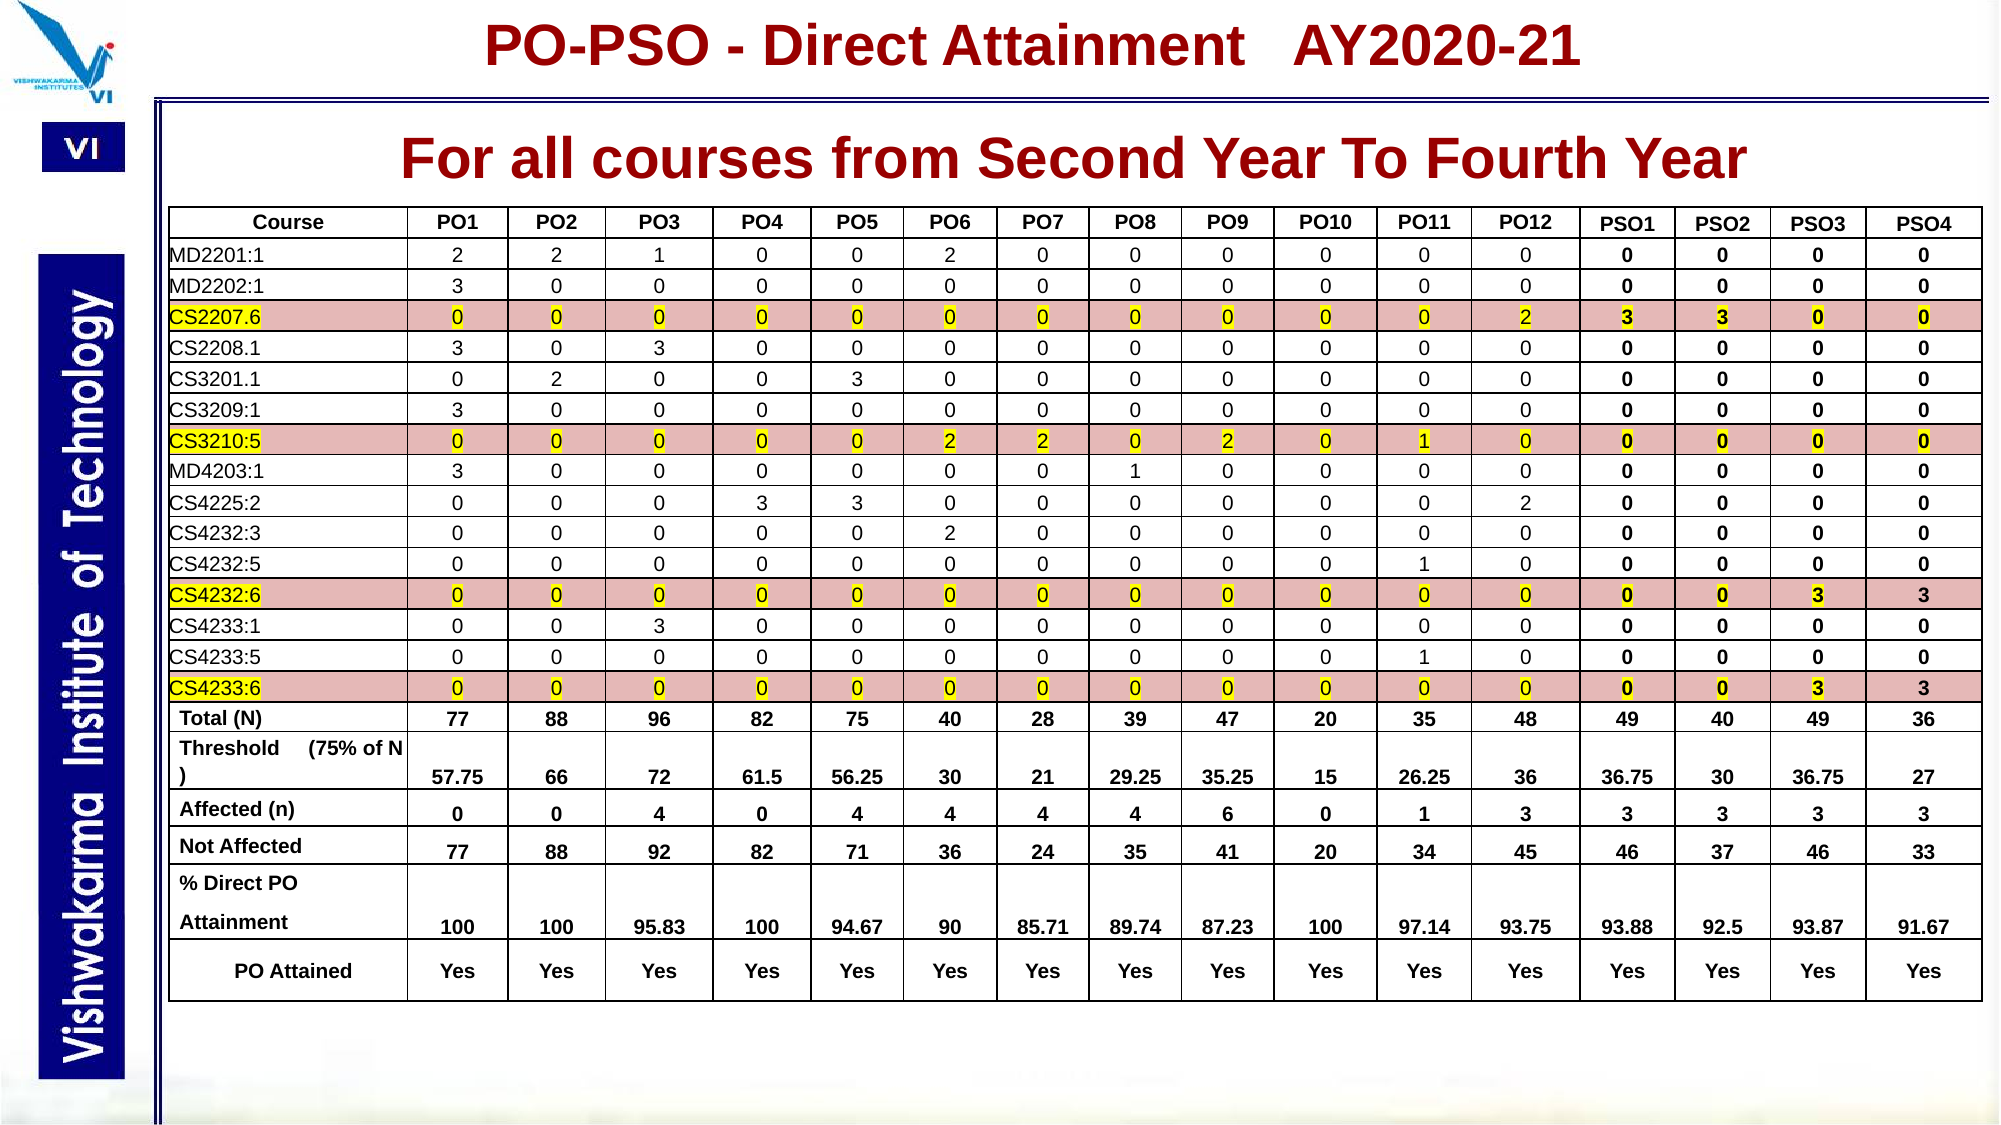

PO-PSO - Direct Attainment   AY2020-21

For all courses from Second Year To Fourth Year
| Course | PO1 | PO2 | PO3 | PO4 | PO5 | PO6 | PO7 | PO8 | PO9 | PO10 | PO11 | PO12 | PSO1 | PSO2 | PSO3 | PSO4 |
| --- | --- | --- | --- | --- | --- | --- | --- | --- | --- | --- | --- | --- | --- | --- | --- | --- |
| MD2201:1 | 2 | 2 | 1 | 0 | 0 | 2 | 0 | 0 | 0 | 0 | 0 | 0 | 0 | 0 | 0 | 0 |
| MD2202:1 | 3 | 0 | 0 | 0 | 0 | 0 | 0 | 0 | 0 | 0 | 0 | 0 | 0 | 0 | 0 | 0 |
| CS2207.6 | 0 | 0 | 0 | 0 | 0 | 0 | 0 | 0 | 0 | 0 | 0 | 2 | 3 | 3 | 0 | 0 |
| CS2208.1 | 3 | 0 | 3 | 0 | 0 | 0 | 0 | 0 | 0 | 0 | 0 | 0 | 0 | 0 | 0 | 0 |
| CS3201.1 | 0 | 2 | 0 | 0 | 3 | 0 | 0 | 0 | 0 | 0 | 0 | 0 | 0 | 0 | 0 | 0 |
| CS3209:1 | 3 | 0 | 0 | 0 | 0 | 0 | 0 | 0 | 0 | 0 | 0 | 0 | 0 | 0 | 0 | 0 |
| CS3210:5 | 0 | 0 | 0 | 0 | 0 | 2 | 2 | 0 | 2 | 0 | 1 | 0 | 0 | 0 | 0 | 0 |
| MD4203:1 | 3 | 0 | 0 | 0 | 0 | 0 | 0 | 1 | 0 | 0 | 0 | 0 | 0 | 0 | 0 | 0 |
| CS4225:2 | 0 | 0 | 0 | 3 | 3 | 0 | 0 | 0 | 0 | 0 | 0 | 2 | 0 | 0 | 0 | 0 |
| CS4232:3 | 0 | 0 | 0 | 0 | 0 | 2 | 0 | 0 | 0 | 0 | 0 | 0 | 0 | 0 | 0 | 0 |
| CS4232:5 | 0 | 0 | 0 | 0 | 0 | 0 | 0 | 0 | 0 | 0 | 1 | 0 | 0 | 0 | 0 | 0 |
| CS4232:6 | 0 | 0 | 0 | 0 | 0 | 0 | 0 | 0 | 0 | 0 | 0 | 0 | 0 | 0 | 3 | 3 |
| CS4233:1 | 0 | 0 | 3 | 0 | 0 | 0 | 0 | 0 | 0 | 0 | 0 | 0 | 0 | 0 | 0 | 0 |
| CS4233:5 | 0 | 0 | 0 | 0 | 0 | 0 | 0 | 0 | 0 | 0 | 1 | 0 | 0 | 0 | 0 | 0 |
| CS4233:6 | 0 | 0 | 0 | 0 | 0 | 0 | 0 | 0 | 0 | 0 | 0 | 0 | 0 | 0 | 3 | 3 |
| Total (N) | 77 | 88 | 96 | 82 | 75 | 40 | 28 | 39 | 47 | 20 | 35 | 48 | 49 | 40 | 49 | 36 |
| Threshold (75% of N ) | 57.75 | 66 | 72 | 61.5 | 56.25 | 30 | 21 | 29.25 | 35.25 | 15 | 26.25 | 36 | 36.75 | 30 | 36.75 | 27 |
| Affected (n) | 0 | 0 | 4 | 0 | 4 | 4 | 4 | 4 | 6 | 0 | 1 | 3 | 3 | 3 | 3 | 3 |
| Not Affected | 77 | 88 | 92 | 82 | 71 | 36 | 24 | 35 | 41 | 20 | 34 | 45 | 46 | 37 | 46 | 33 |
| % Direct PO Attainment | 100 | 100 | 95.83 | 100 | 94.67 | 90 | 85.71 | 89.74 | 87.23 | 100 | 97.14 | 93.75 | 93.88 | 92.5 | 93.87 | 91.67 |
| PO Attained | Yes | Yes | Yes | Yes | Yes | Yes | Yes | Yes | Yes | Yes | Yes | Yes | Yes | Yes | Yes | Yes |